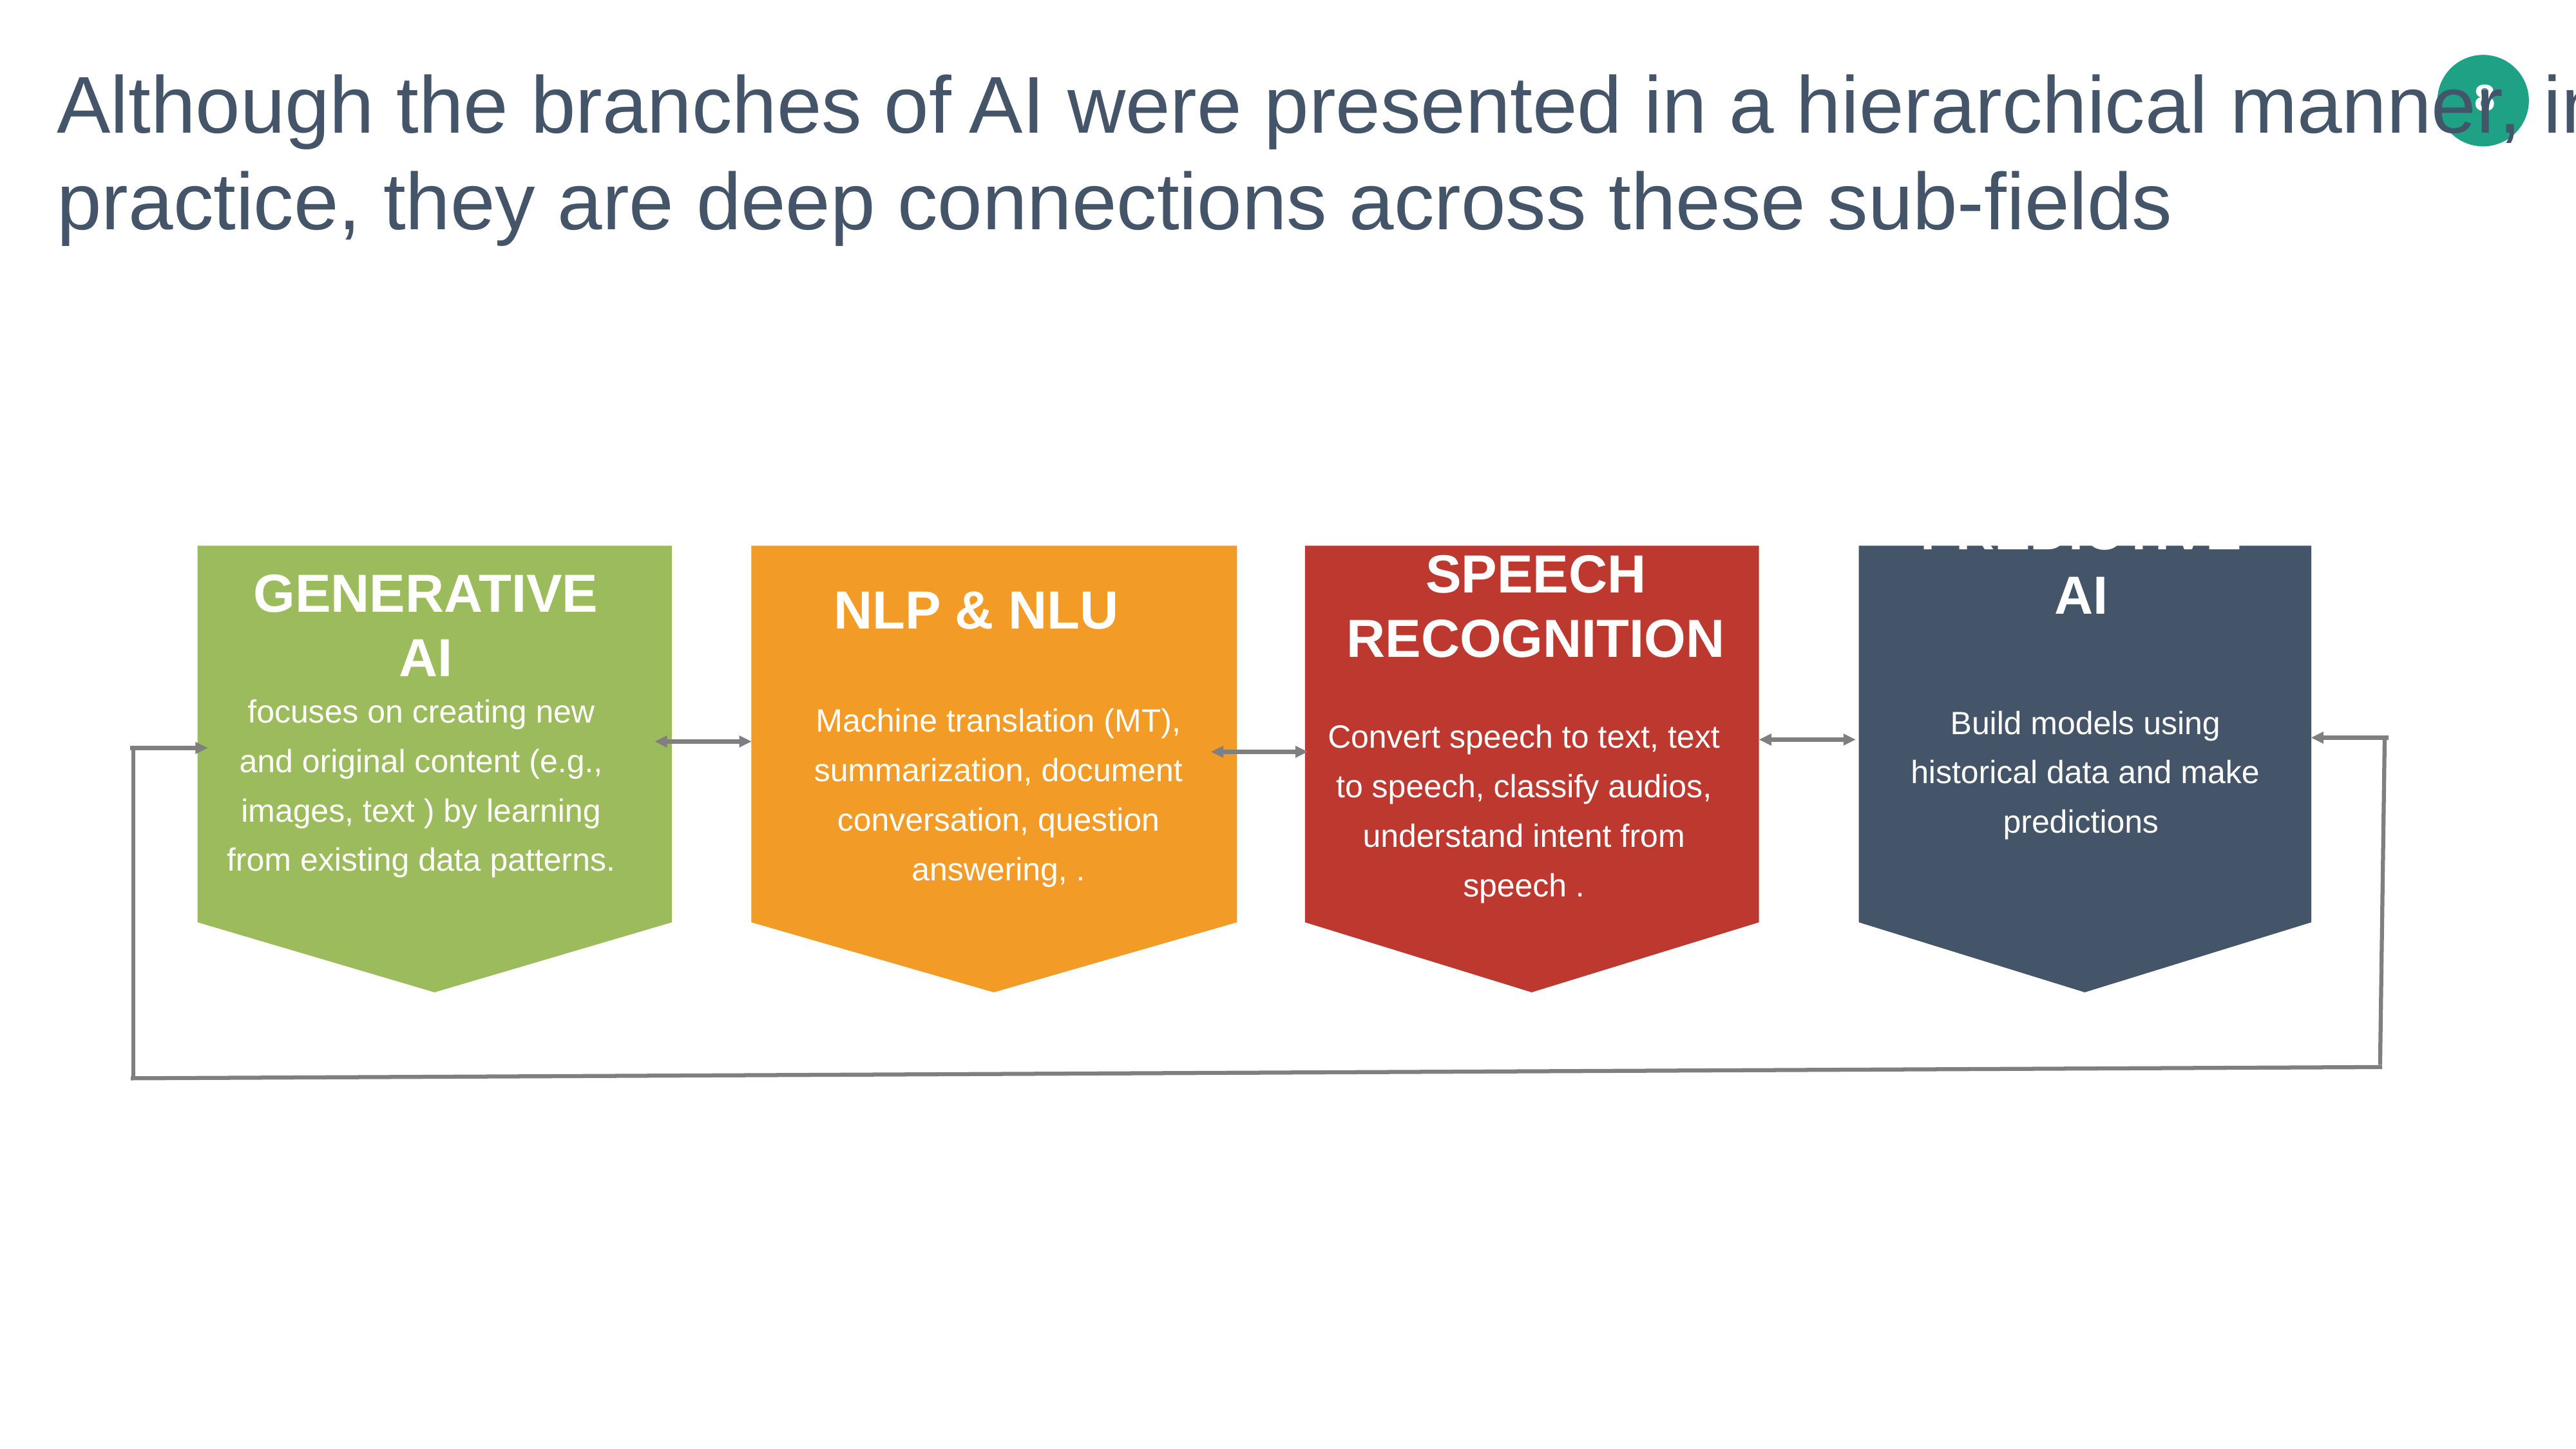

Although the branches of AI were presented in a hierarchical manner, in practice, they are deep connections across these sub-fields
SPEECH RECOGNITION

GENERATIVE AI
PREDICTIVE AI
NLP & NLU
focuses on creating new and original content (e.g., images, text ) by learning from existing data patterns.
Machine translation (MT), summarization, document conversation, question answering, .
Build models using historical data and make predictions
Convert speech to text, text to speech, classify audios, understand intent from speech .